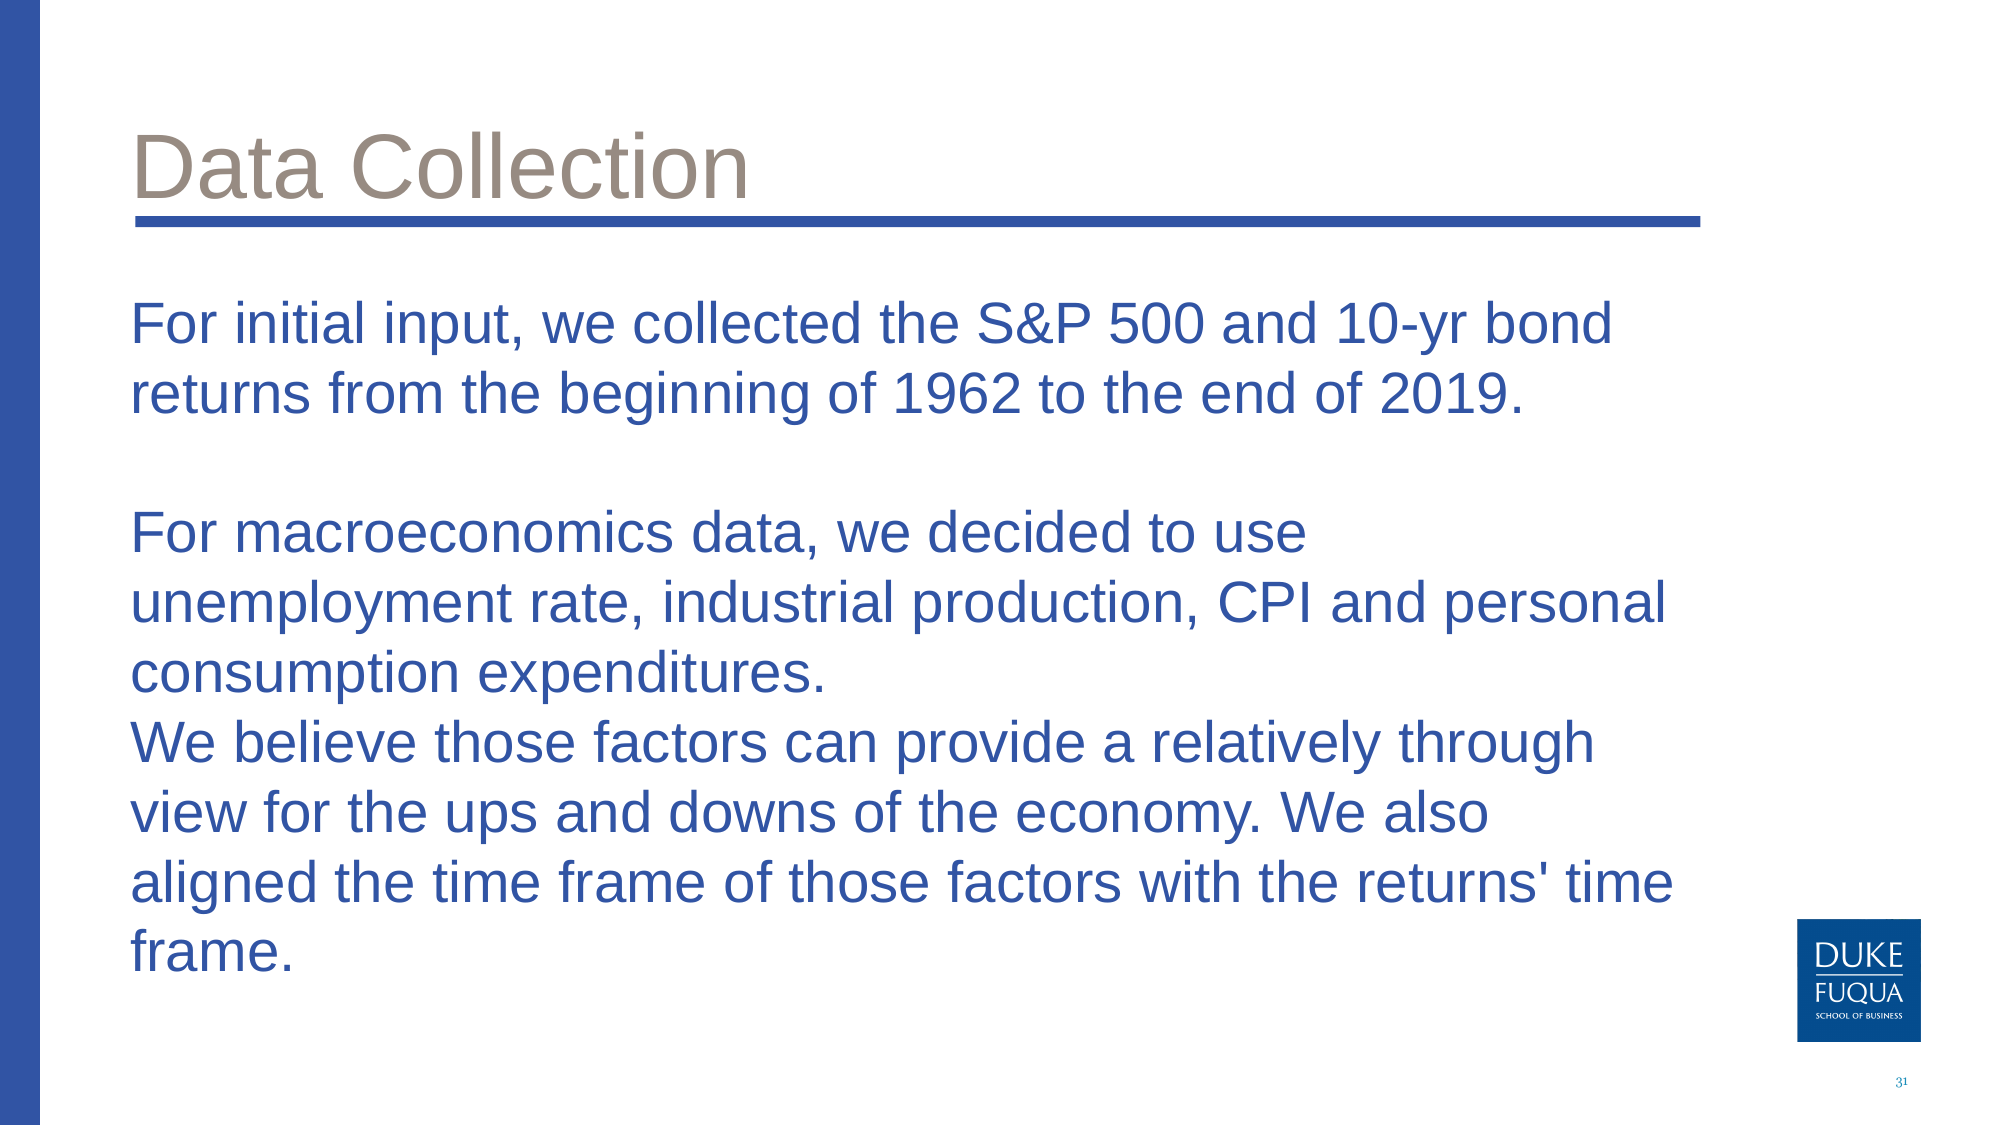

# Data Collection
For initial input, we collected the S&P 500 and 10-yr bond returns from the beginning of 1962 to the end of 2019.

For macroeconomics data, we decided to use unemployment rate, industrial production, CPI and personal consumption expenditures.
We believe those factors can provide a relatively through view for the ups and downs of the economy. We also aligned the time frame of those factors with the returns' time frame.